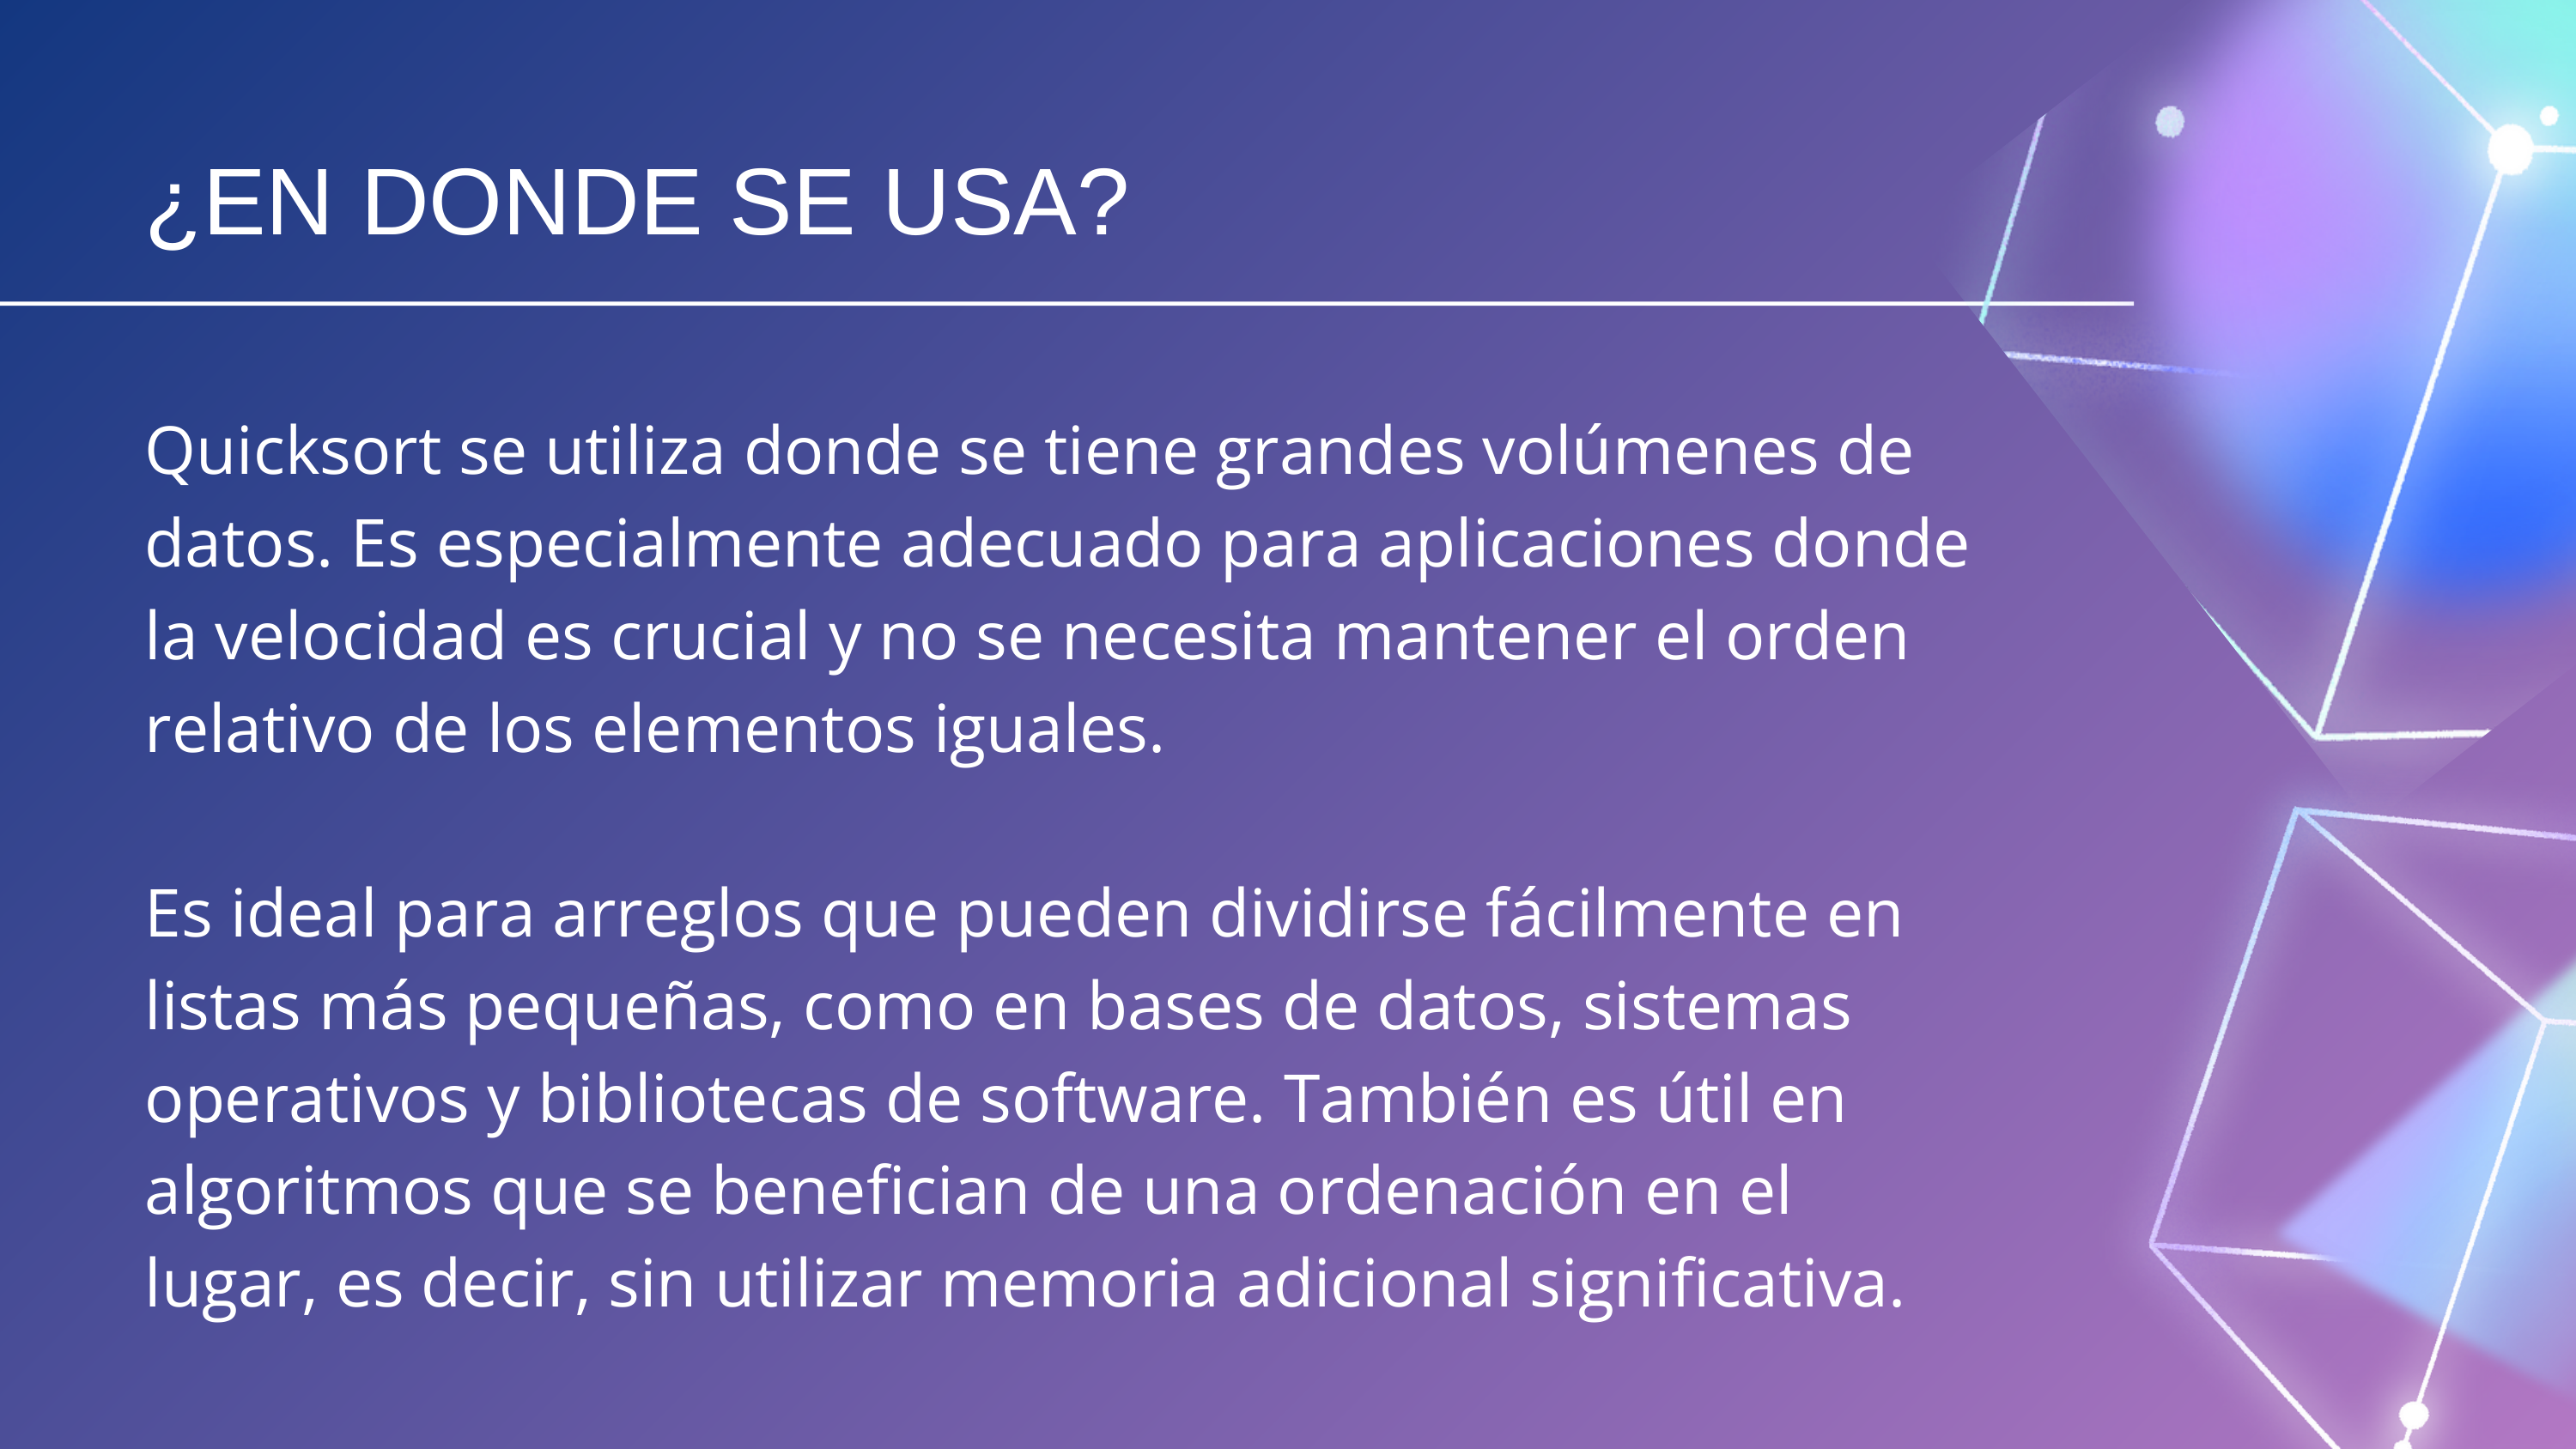

¿EN DONDE SE USA?

Quicksort se utiliza donde se tiene grandes volúmenes de datos. Es especialmente adecuado para aplicaciones donde la velocidad es crucial y no se necesita mantener el orden relativo de los elementos iguales.

Es ideal para arreglos que pueden dividirse fácilmente en listas más pequeñas, como en bases de datos, sistemas operativos y bibliotecas de software. También es útil en algoritmos que se benefician de una ordenación en el lugar, es decir, sin utilizar memoria adicional significativa.